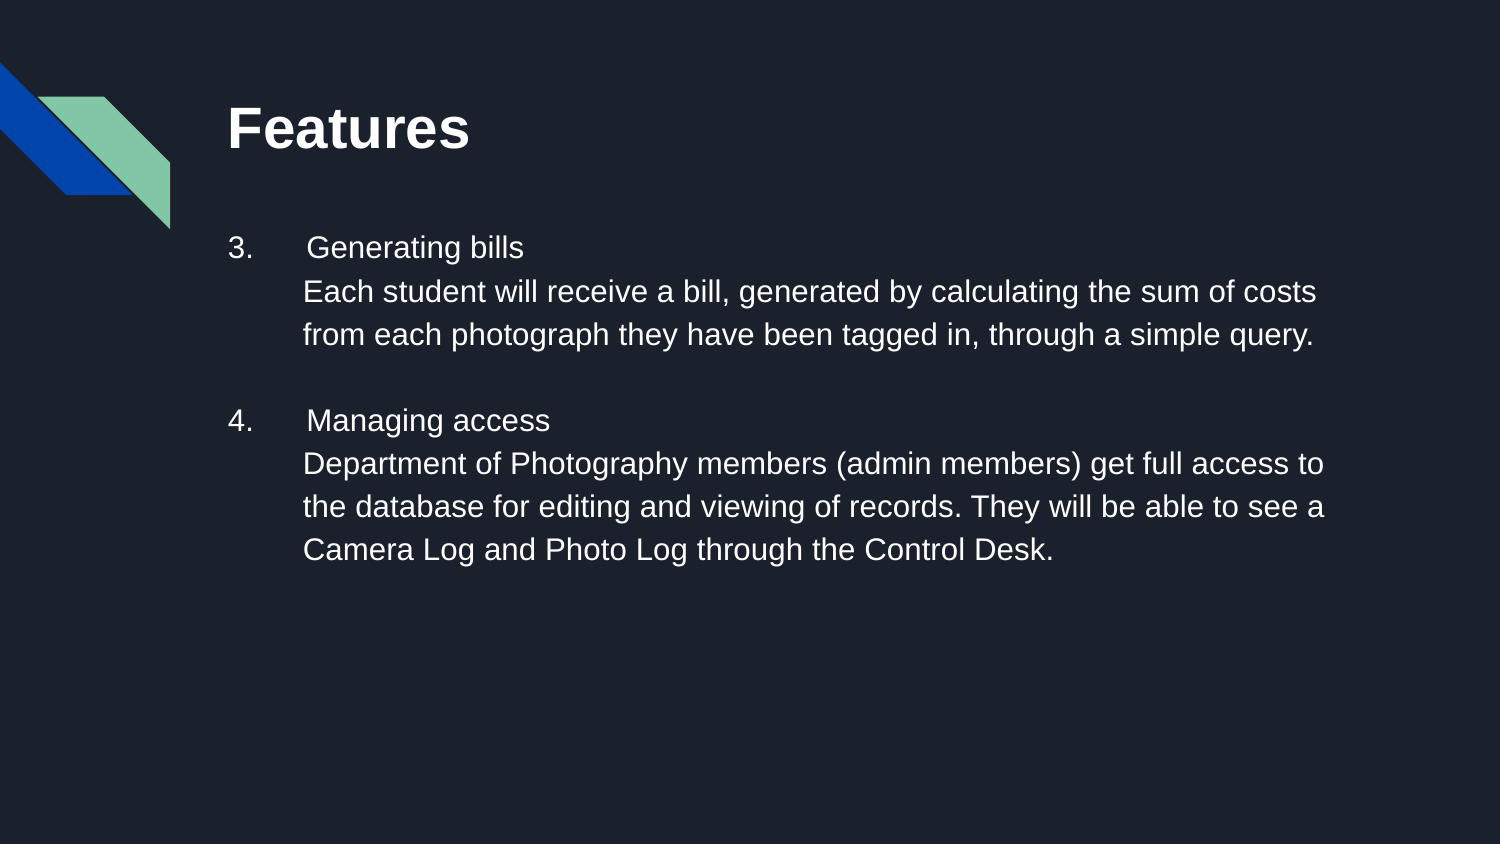

# Features
3.      Generating bills
Each student will receive a bill, generated by calculating the sum of costs from each photograph they have been tagged in, through a simple query.

4.      Managing access
Department of Photography members (admin members) get full access to the database for editing and viewing of records. They will be able to see a Camera Log and Photo Log through the Control Desk.